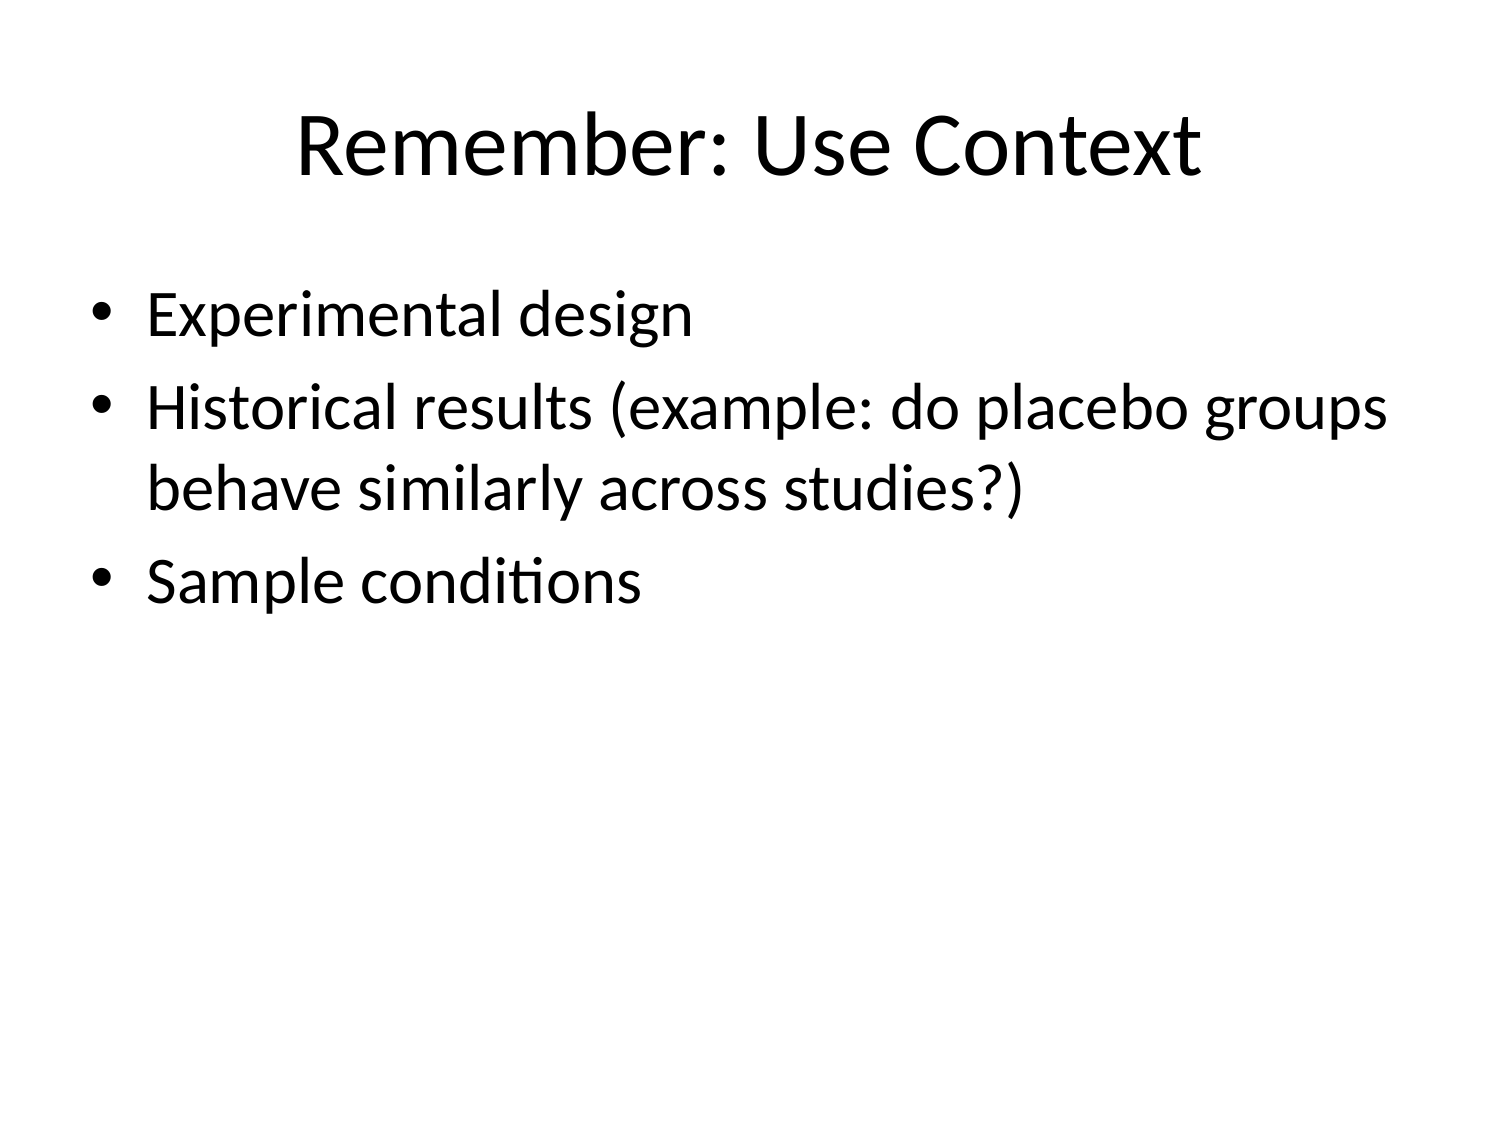

# Remember: Use Context
Experimental design
Historical results (example: do placebo groups behave similarly across studies?)
Sample conditions